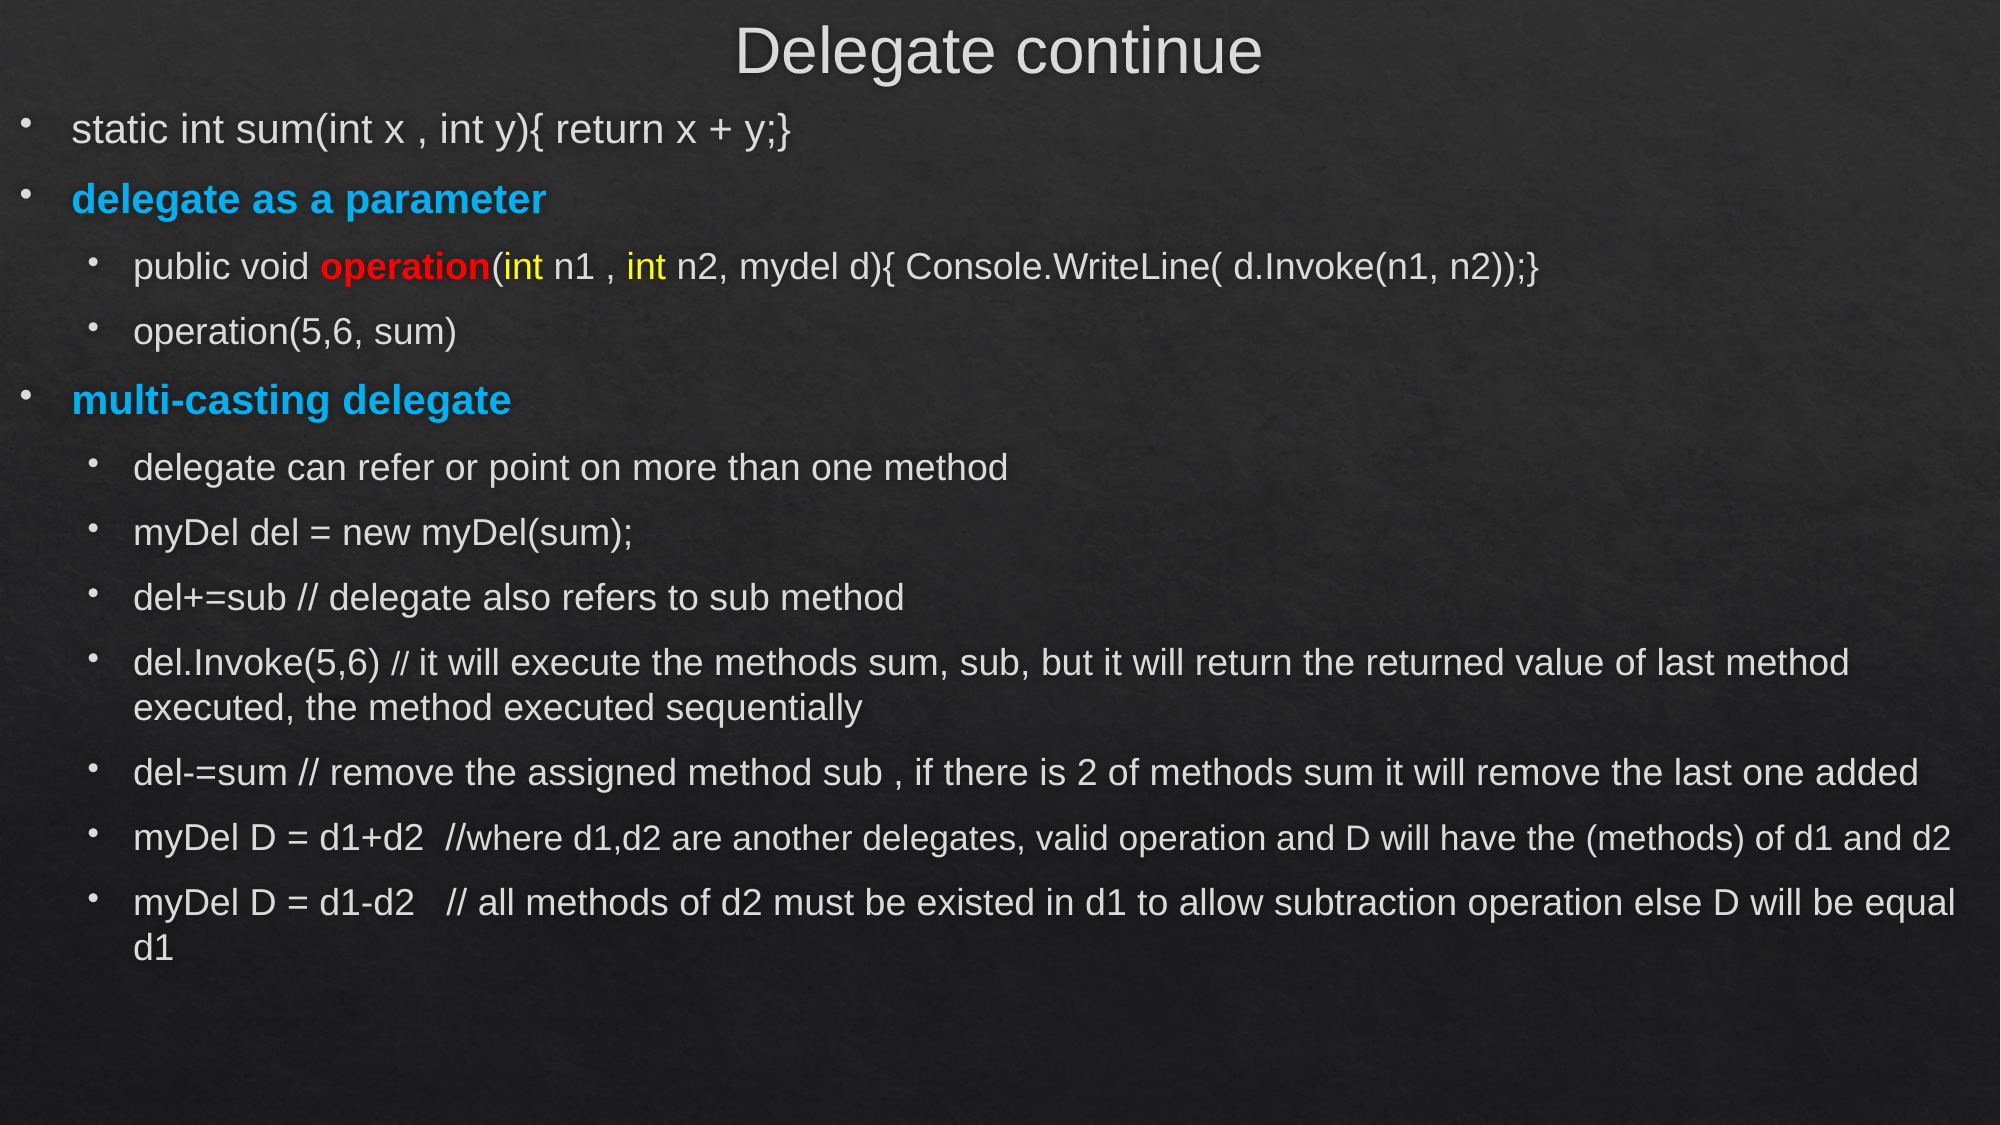

# Delegate continue
static int sum(int x , int y){ return x + y;}
delegate as a parameter
public void operation(int n1 , int n2, mydel d){ Console.WriteLine( d.Invoke(n1, n2));}
operation(5,6, sum)
multi-casting delegate
delegate can refer or point on more than one method
myDel del = new myDel(sum);
del+=sub // delegate also refers to sub method
del.Invoke(5,6) // it will execute the methods sum, sub, but it will return the returned value of last method executed, the method executed sequentially
del-=sum // remove the assigned method sub , if there is 2 of methods sum it will remove the last one added
myDel D = d1+d2  //where d1,d2 are another delegates, valid operation and D will have the (methods) of d1 and d2
myDel D = d1-d2   // all methods of d2 must be existed in d1 to allow subtraction operation else D will be equal d1